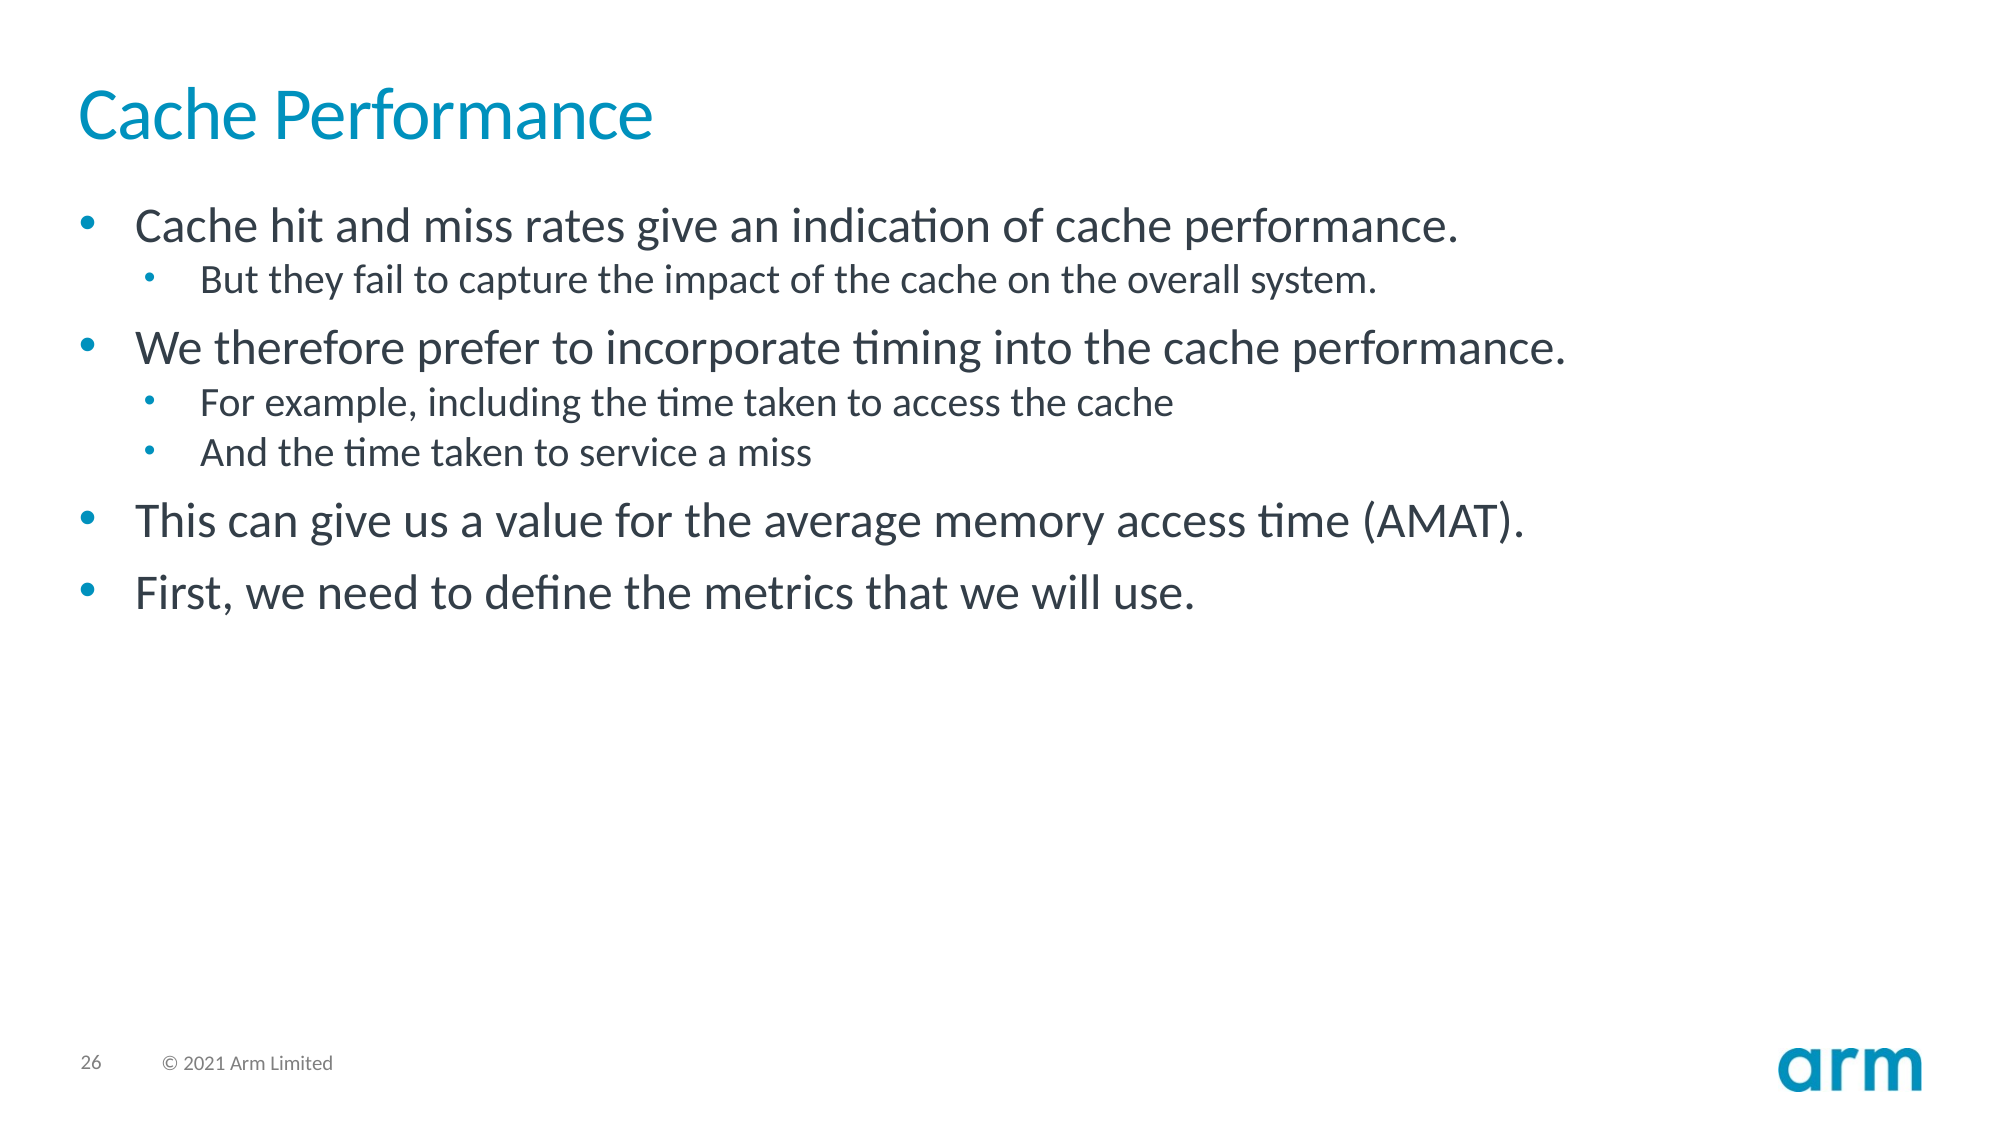

# Cache Performance
Cache hit and miss rates give an indication of cache performance.
But they fail to capture the impact of the cache on the overall system.
We therefore prefer to incorporate timing into the cache performance.
For example, including the time taken to access the cache
And the time taken to service a miss
This can give us a value for the average memory access time (AMAT).
First, we need to define the metrics that we will use.